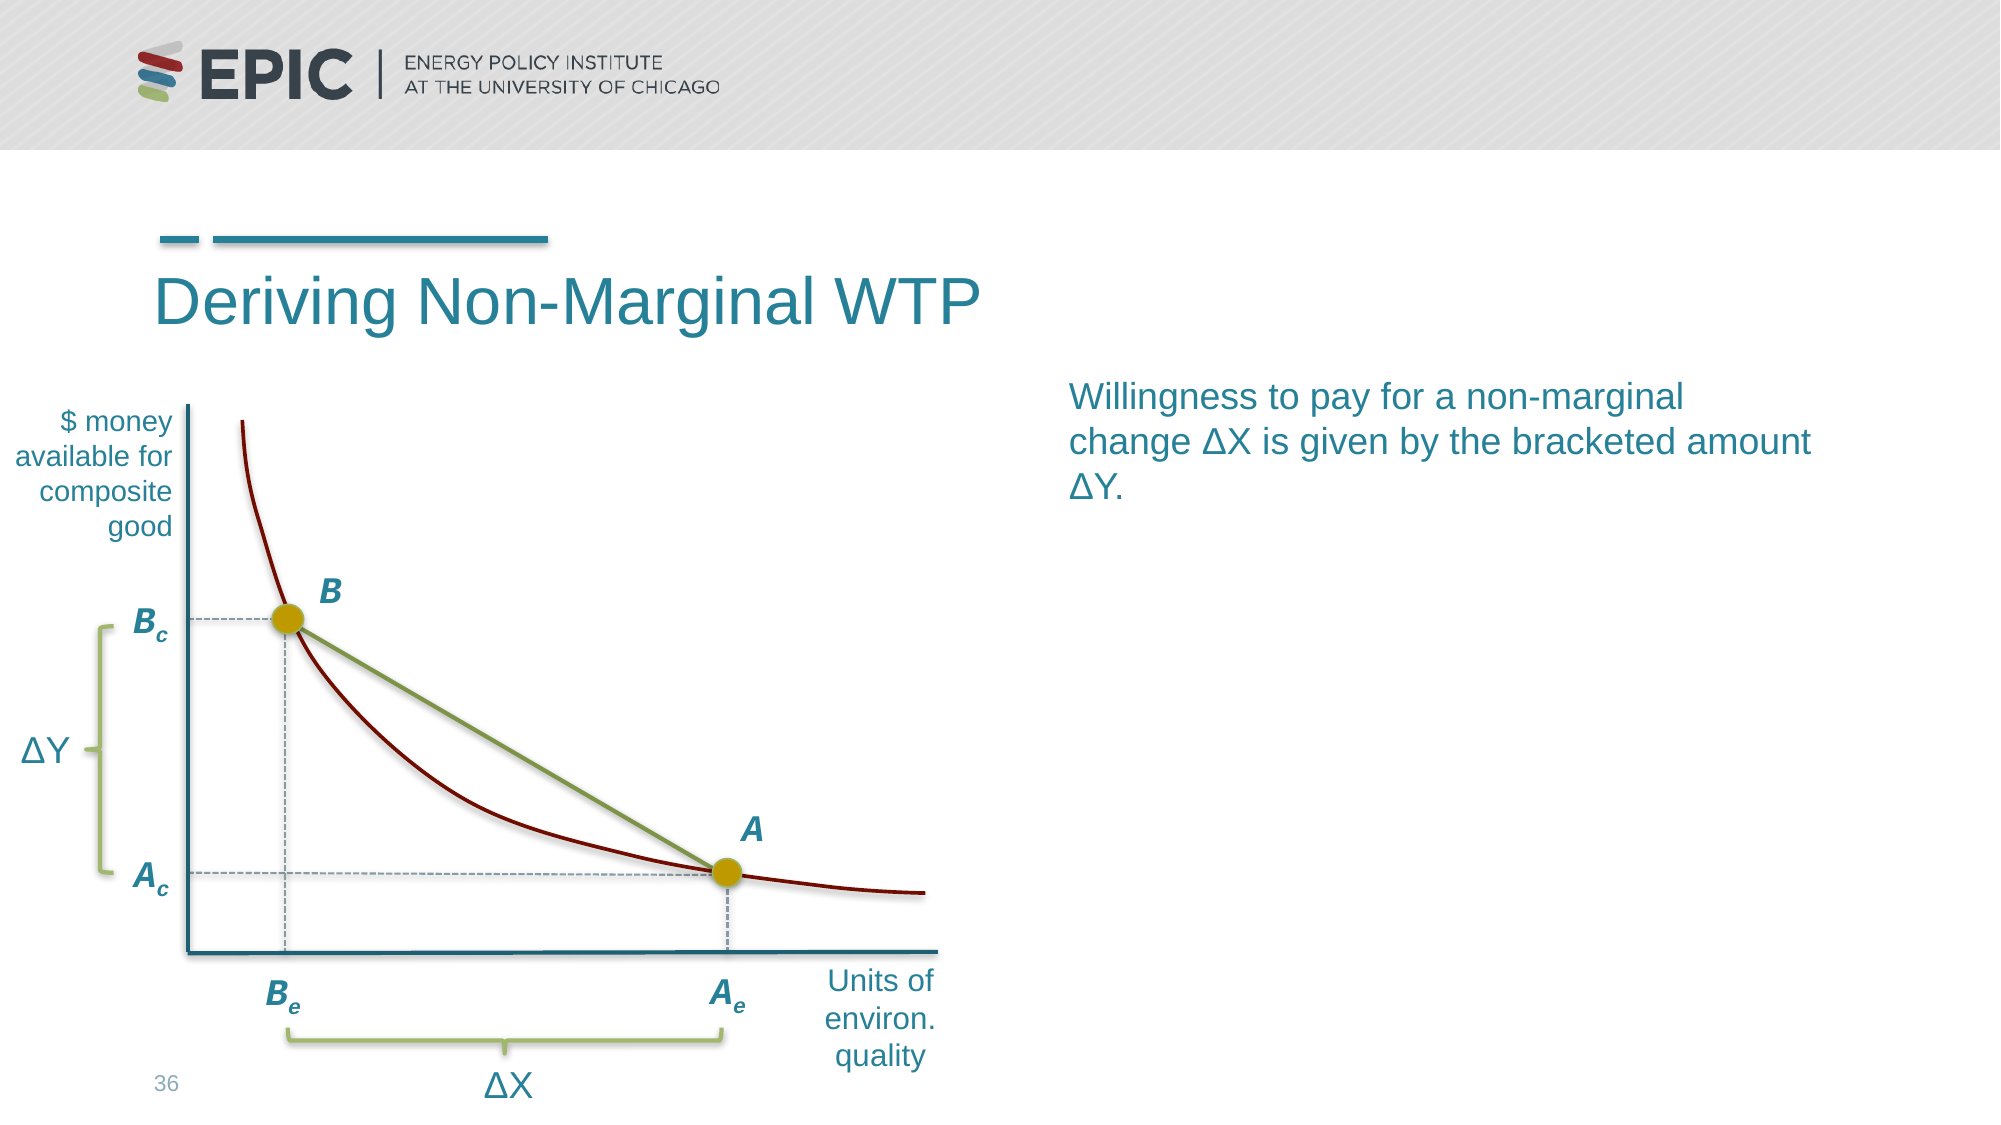

# Deriving Non-Marginal WTP
Willingness to pay for a non-marginal change ΔX is given by the bracketed amount ΔY.
$ money available for composite good

B
Bc

ΔY
A

Ac

Units of environ. quality
Ae
Be
36
ΔX